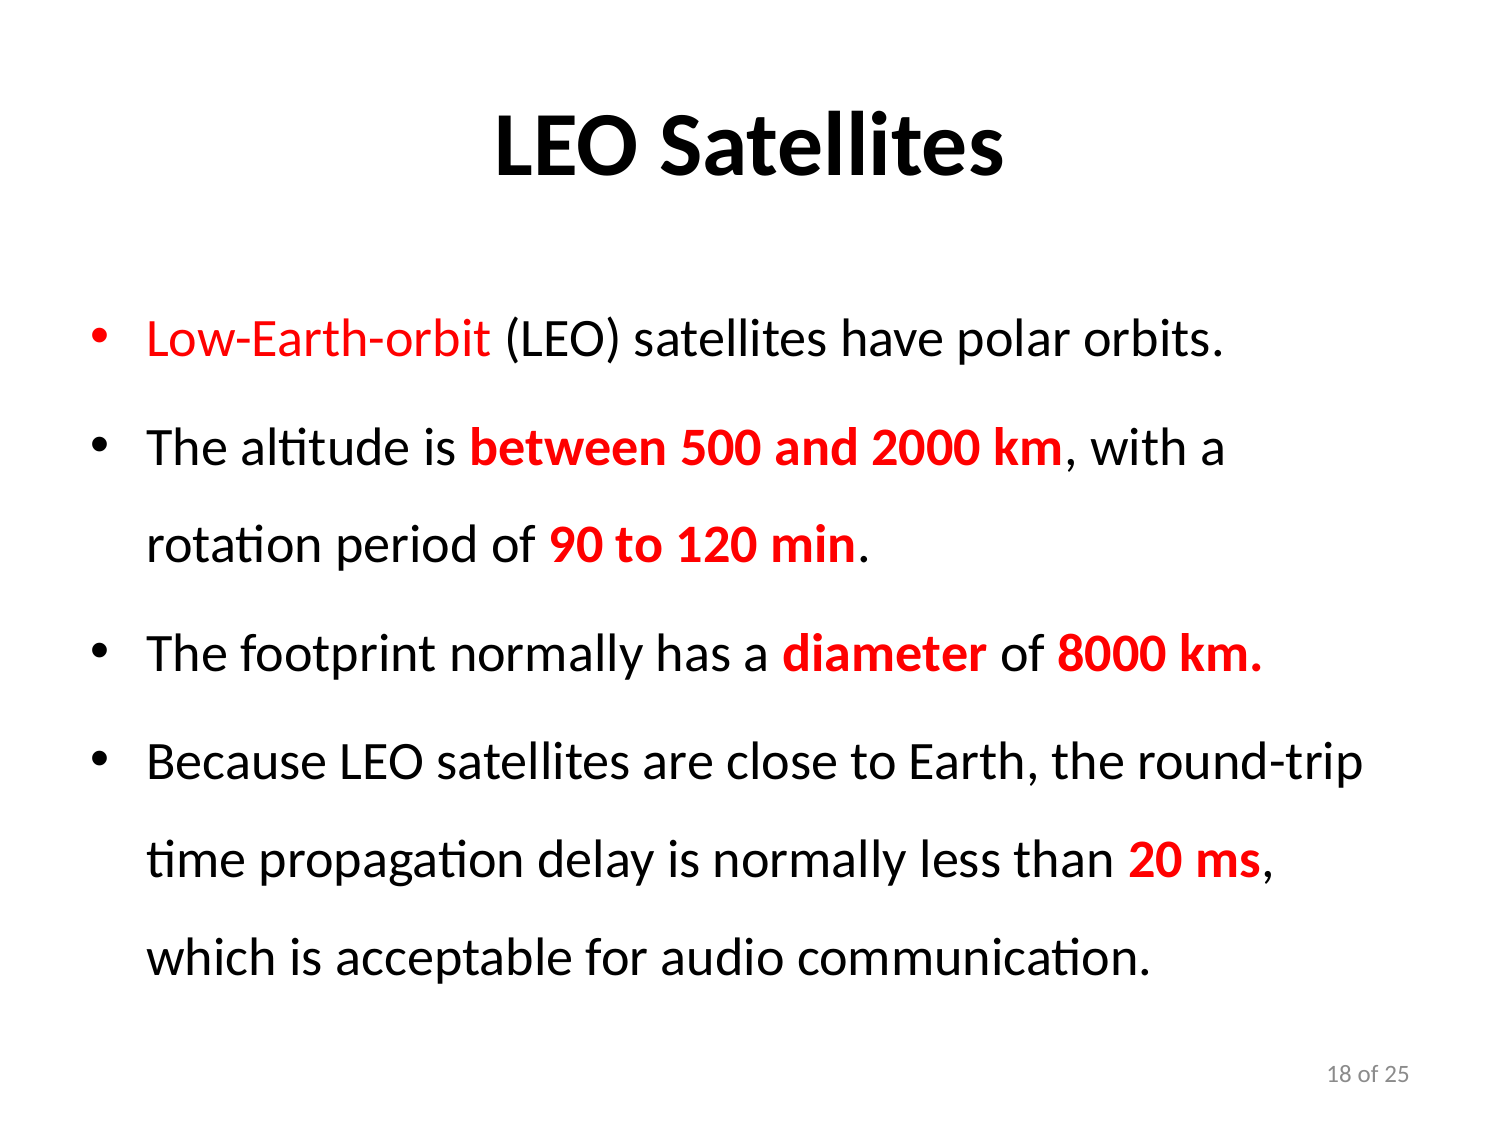

# LEO Satellites
Low-Earth-orbit (LEO) satellites have polar orbits.
The altitude is between 500 and 2000 km, with a rotation period of 90 to 120 min.
The footprint normally has a diameter of 8000 km.
Because LEO satellites are close to Earth, the round-trip time propagation delay is normally less than 20 ms, which is acceptable for audio communication.
18 of 25